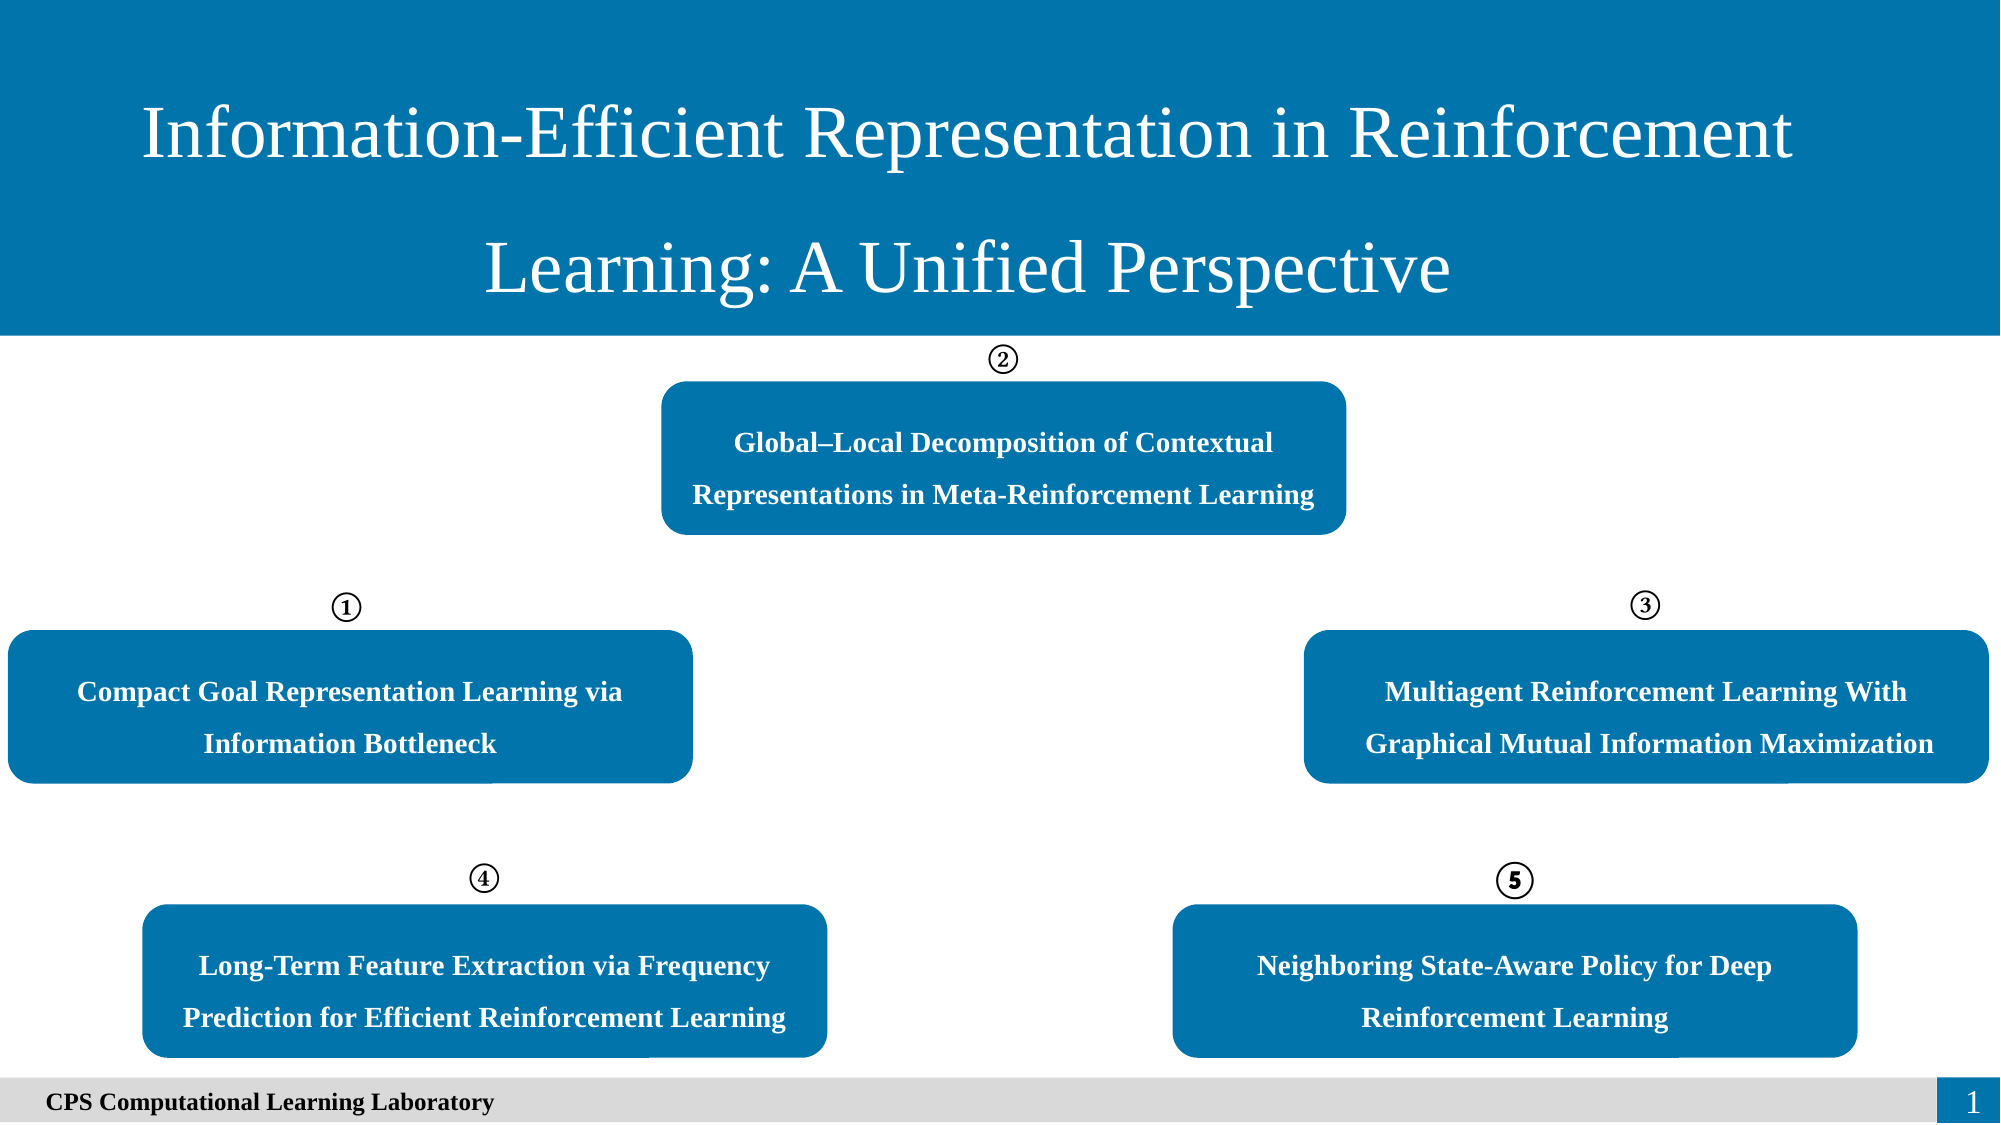

Information-Efficient Representation in Reinforcement Learning: A Unified Perspective
②
Global–Local Decomposition of Contextual
Representations in Meta-Reinforcement Learning
③
①
Compact Goal Representation Learning via Information Bottleneck
Multiagent Reinforcement Learning With
 Graphical Mutual Information Maximization
④
⑤
Long-Term Feature Extraction via Frequency
Prediction for Efficient Reinforcement Learning
Neighboring State-Aware Policy for Deep
Reinforcement Learning
1
　CPS Computational Learning Laboratory